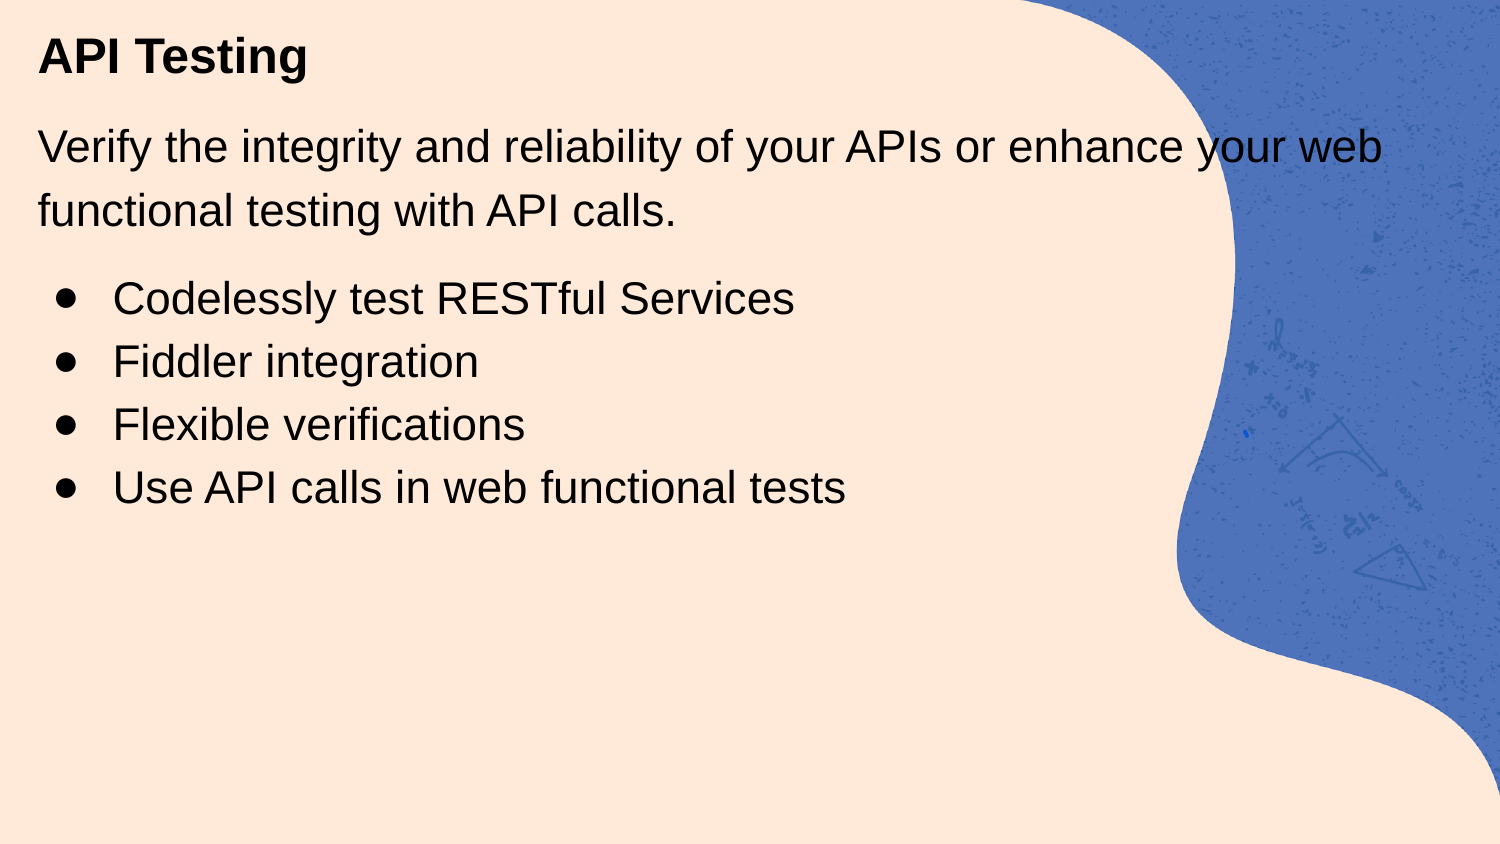

API Testing
Verify the integrity and reliability of your APIs or enhance your web functional testing with API calls.
Codelessly test RESTful Services
Fiddler integration
Flexible verifications
Use API calls in web functional tests